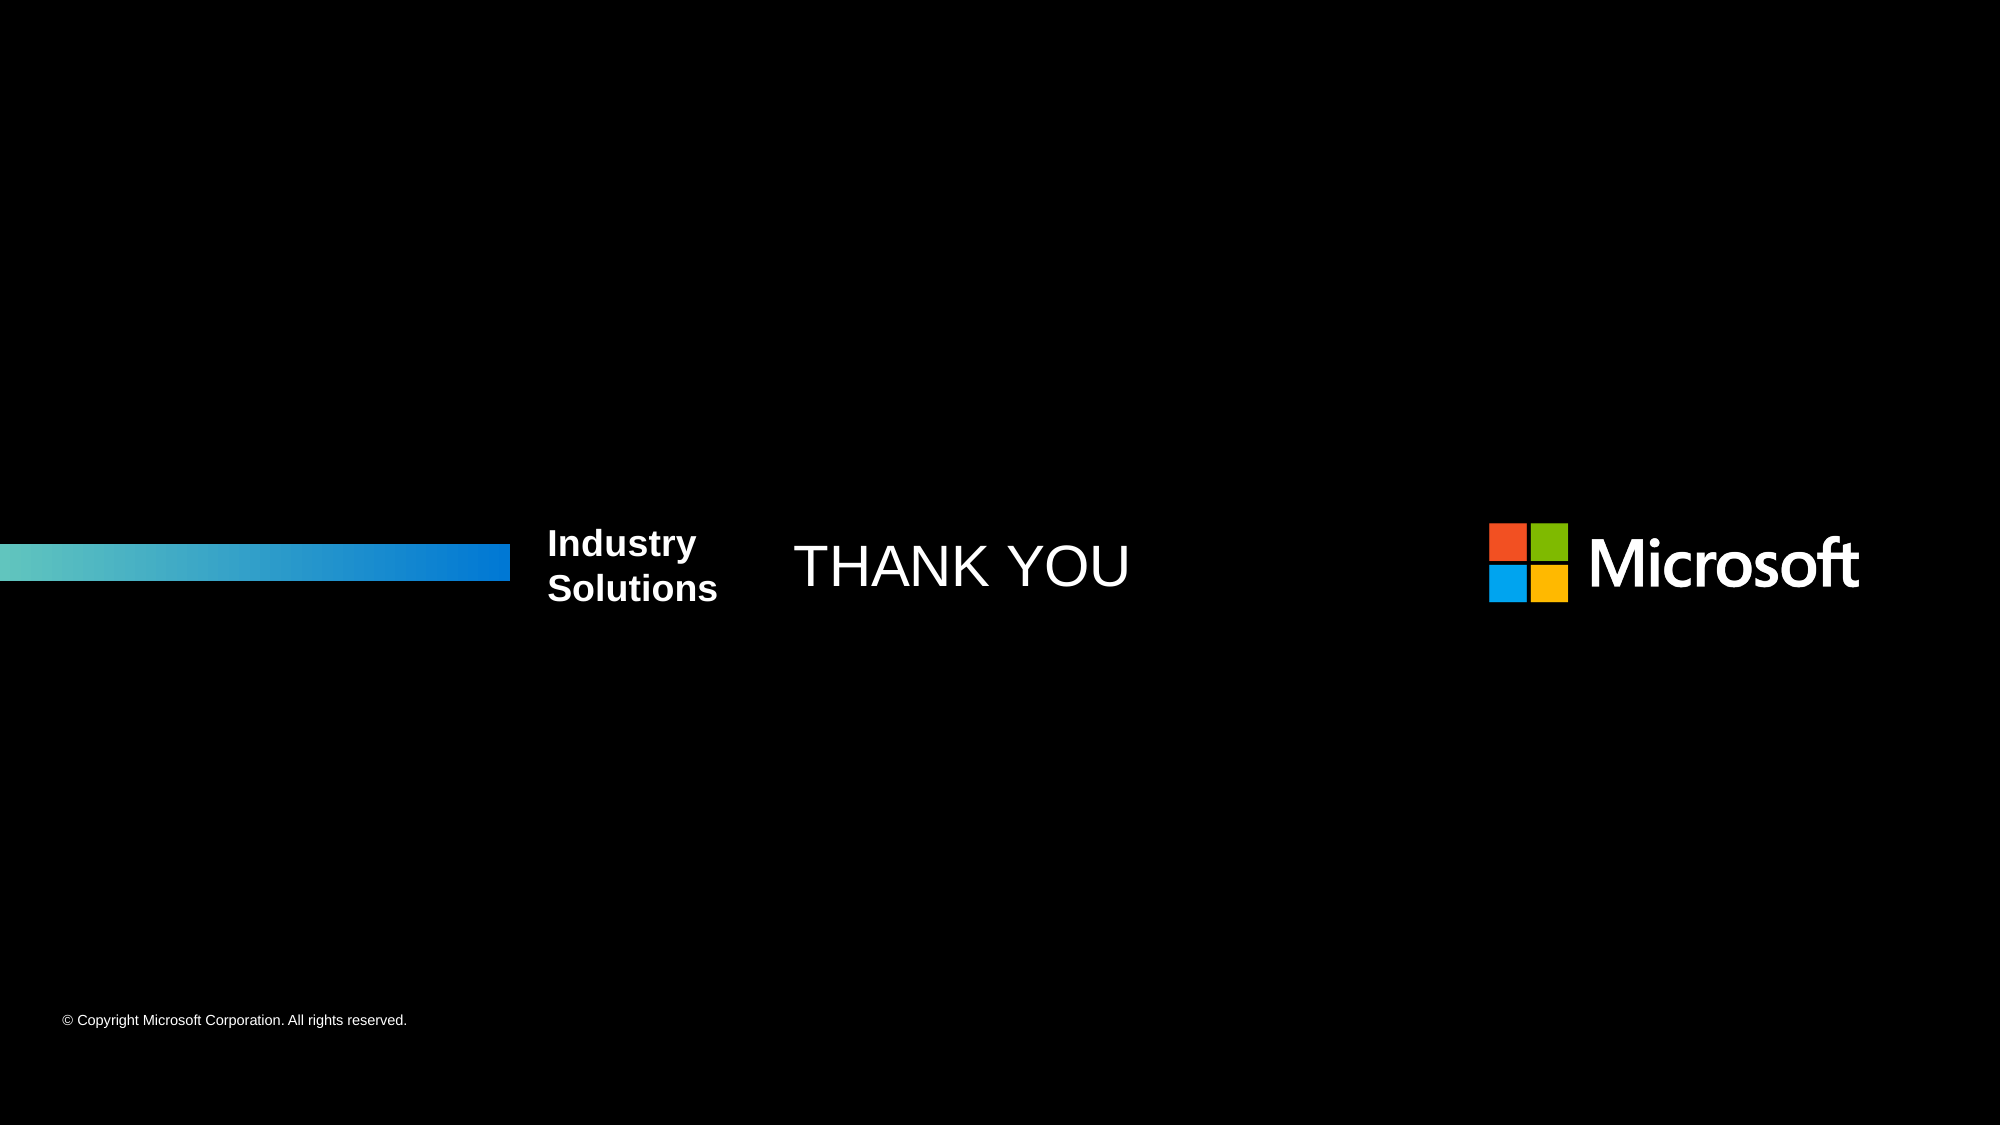

THANK YOU

Microsoft Confidential – Internal Use Only